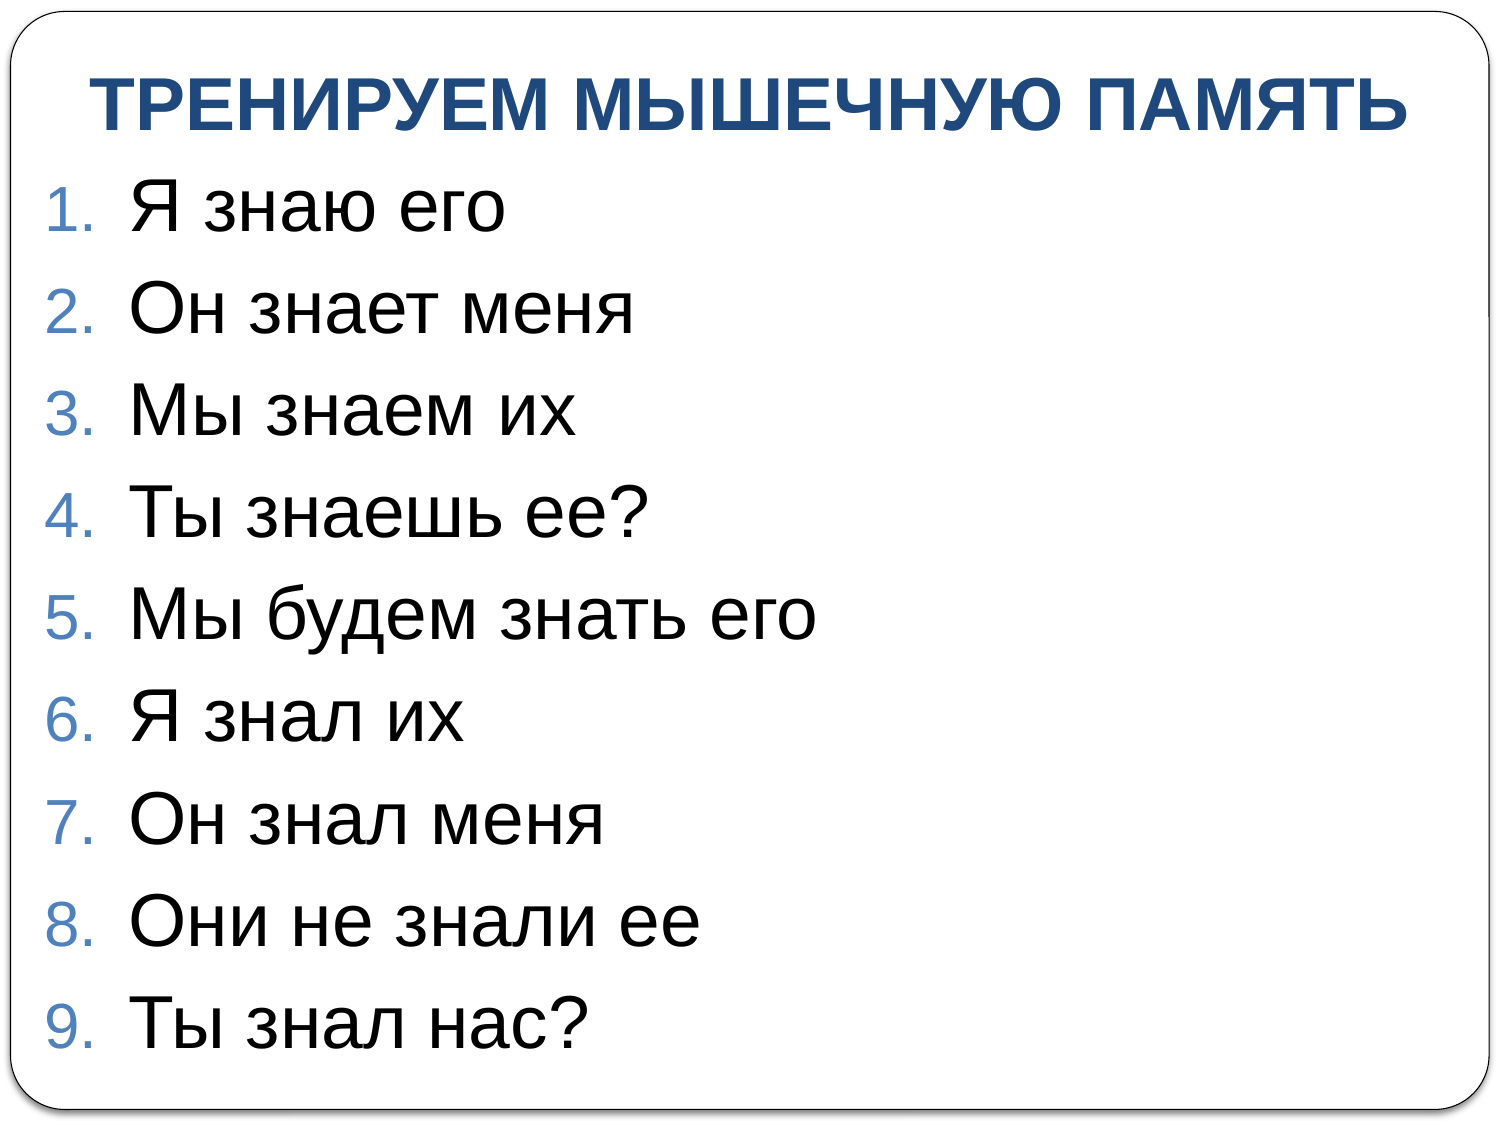

# ТРЕНИРУЕМ МЫШЕЧНУЮ ПАМЯТЬ
Я знаю его
Он знает меня
Мы знаем их
Ты знаешь ее?
Мы будем знать его
Я знал их
Он знал меня
Они не знали ее
Ты знал нас?